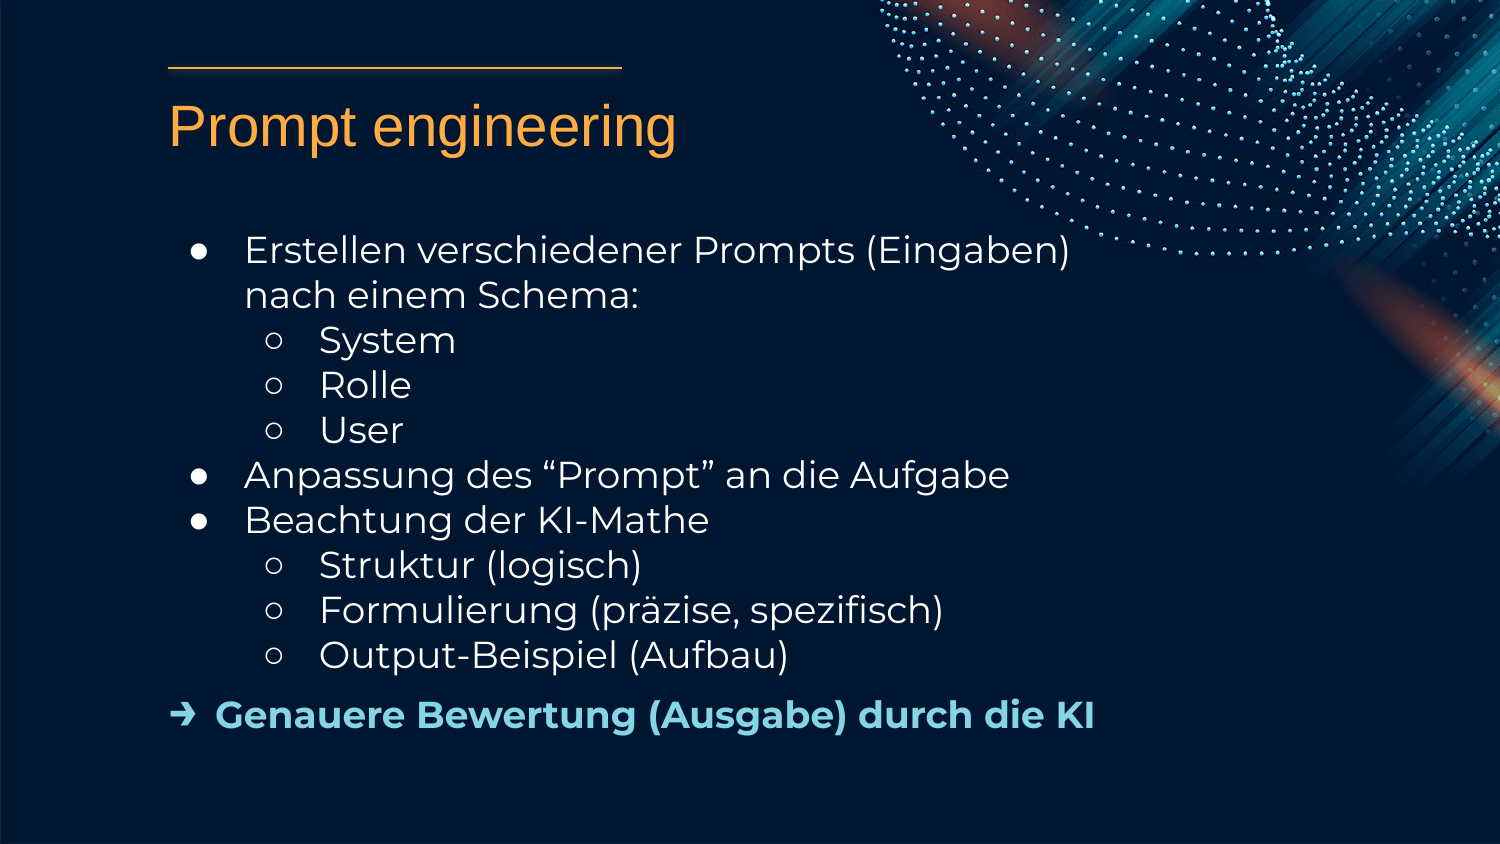

# Prompt engineering
Erstellen verschiedener Prompts (Eingaben) nach einem Schema:
System
Rolle
User
Anpassung des “Prompt” an die Aufgabe
Beachtung der KI-Mathe
Struktur (logisch)
Formulierung (präzise, spezifisch)
Output-Beispiel (Aufbau)
→ Genauere Bewertung (Ausgabe) durch die KI